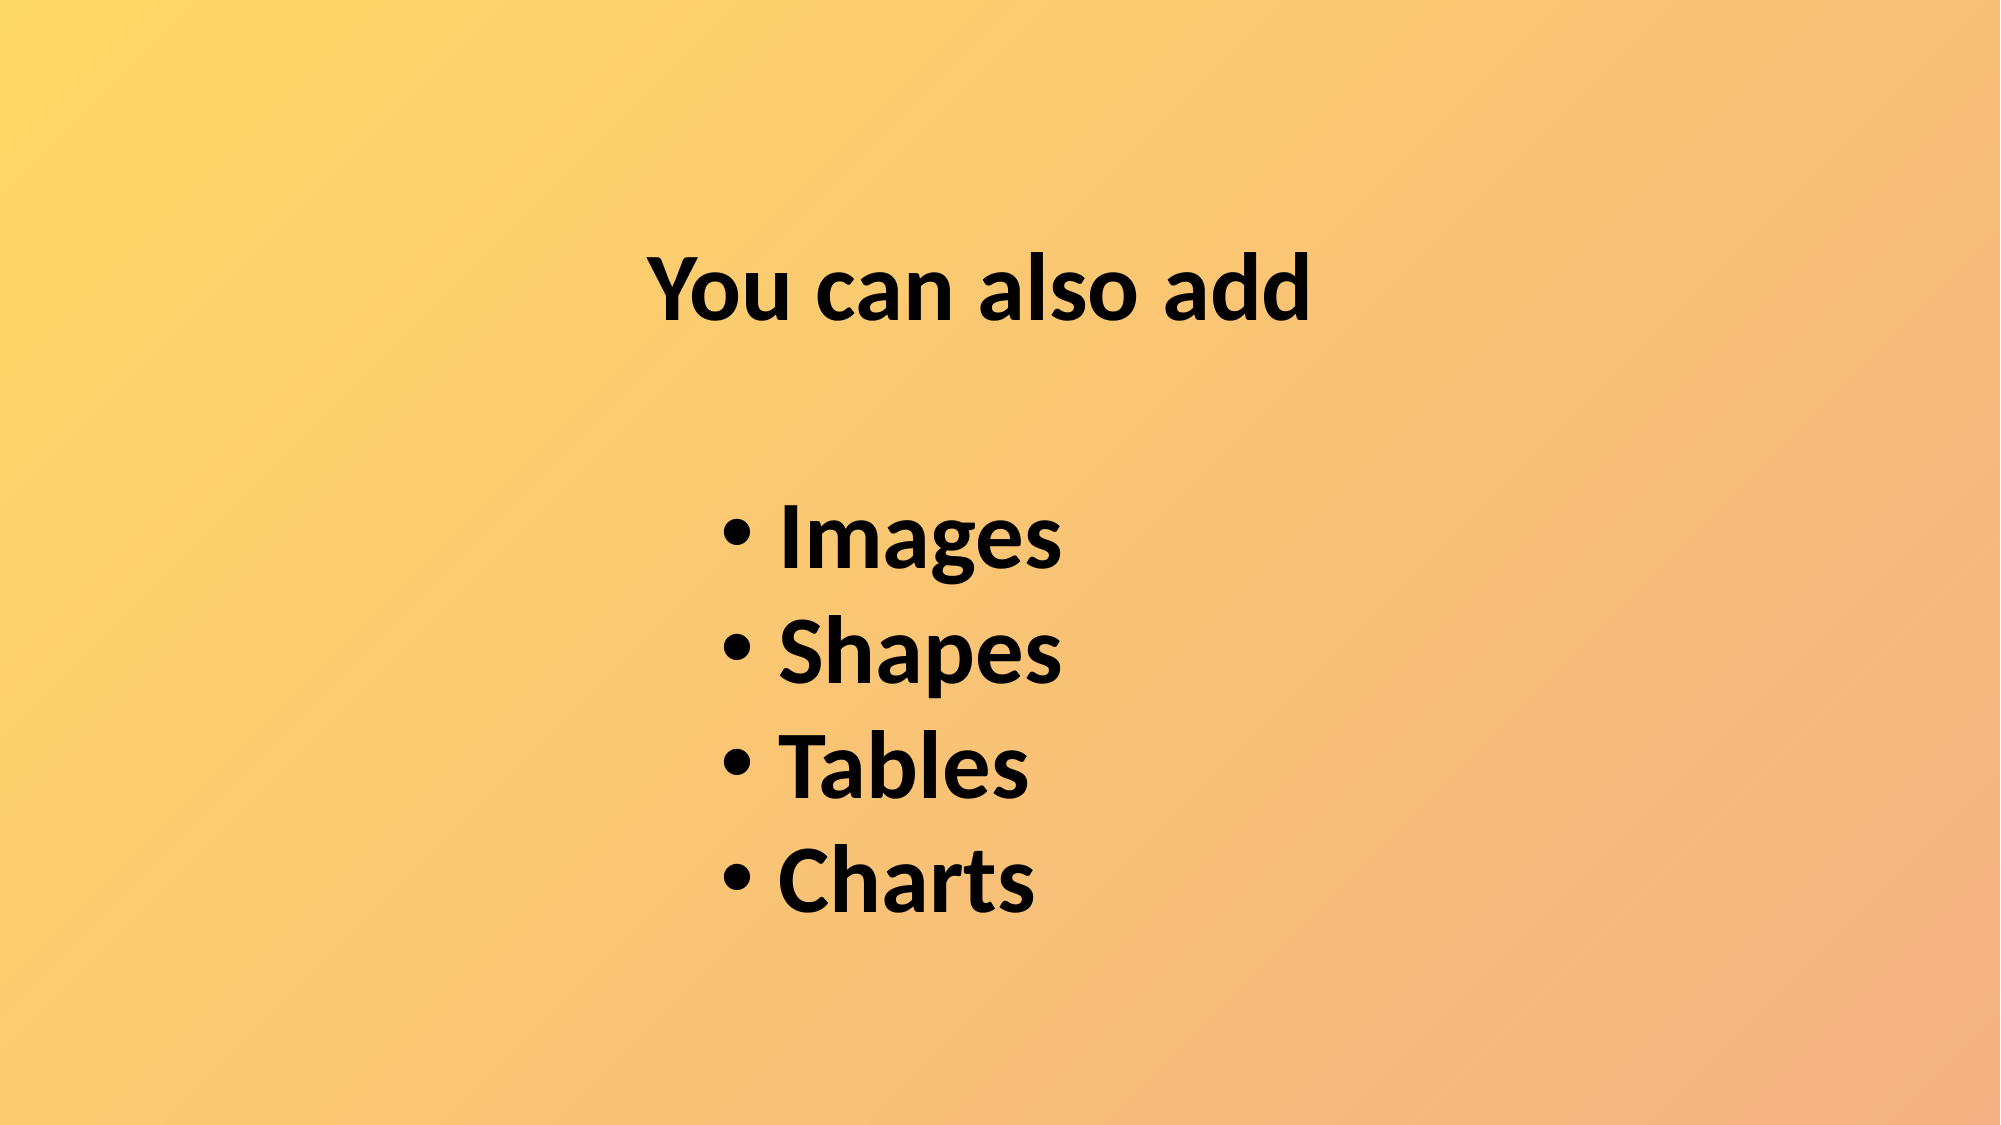

You can also add

 Images
 Shapes
 Tables
 Charts